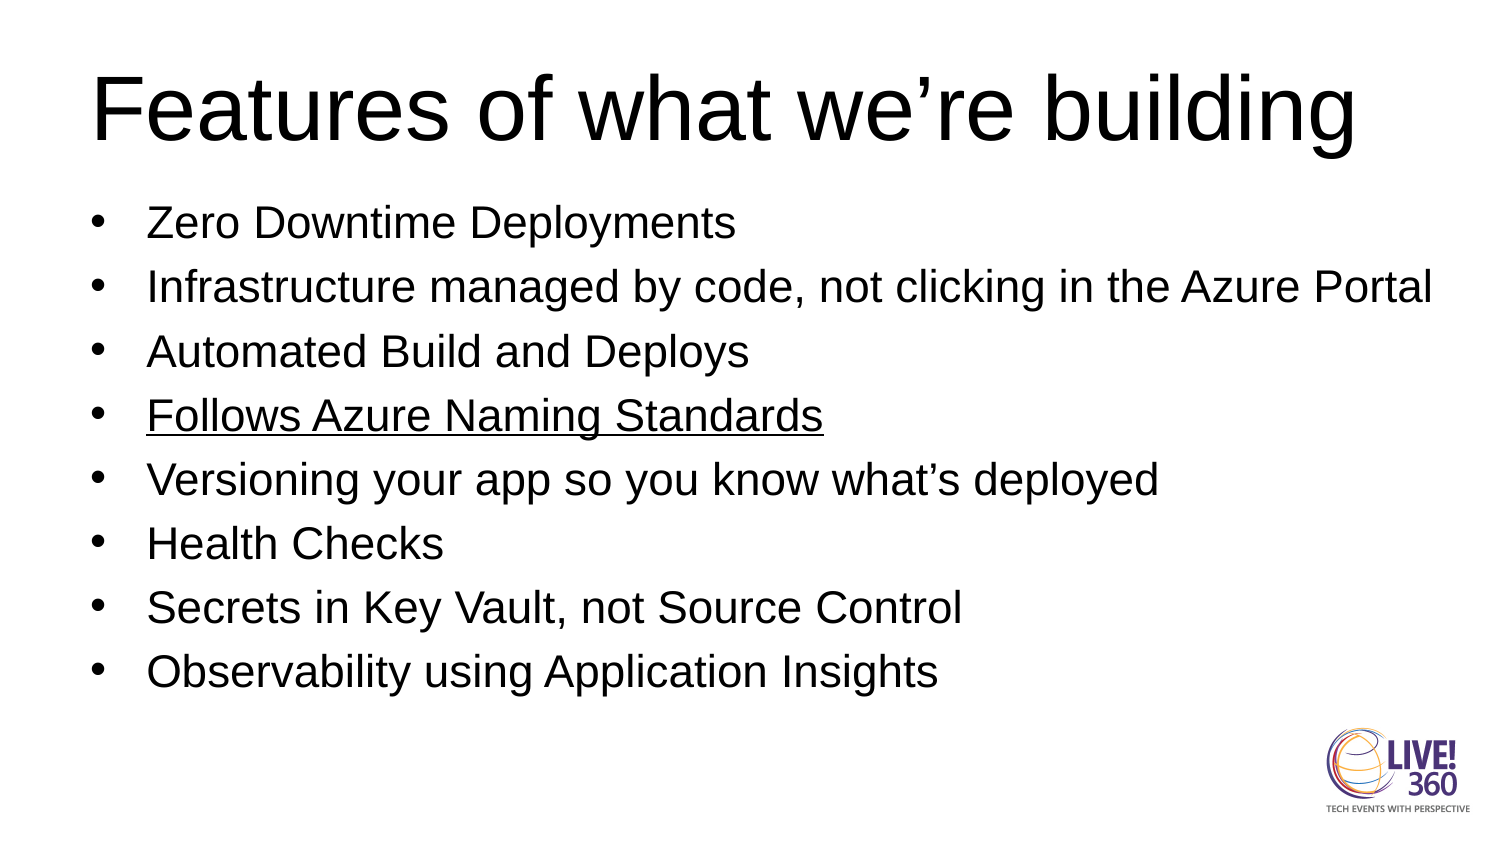

# Features of what we’re building
Zero Downtime Deployments
Infrastructure managed by code, not clicking in the Azure Portal
Automated Build and Deploys
Follows Azure Naming Standards
Versioning your app so you know what’s deployed
Health Checks
Secrets in Key Vault, not Source Control
Observability using Application Insights